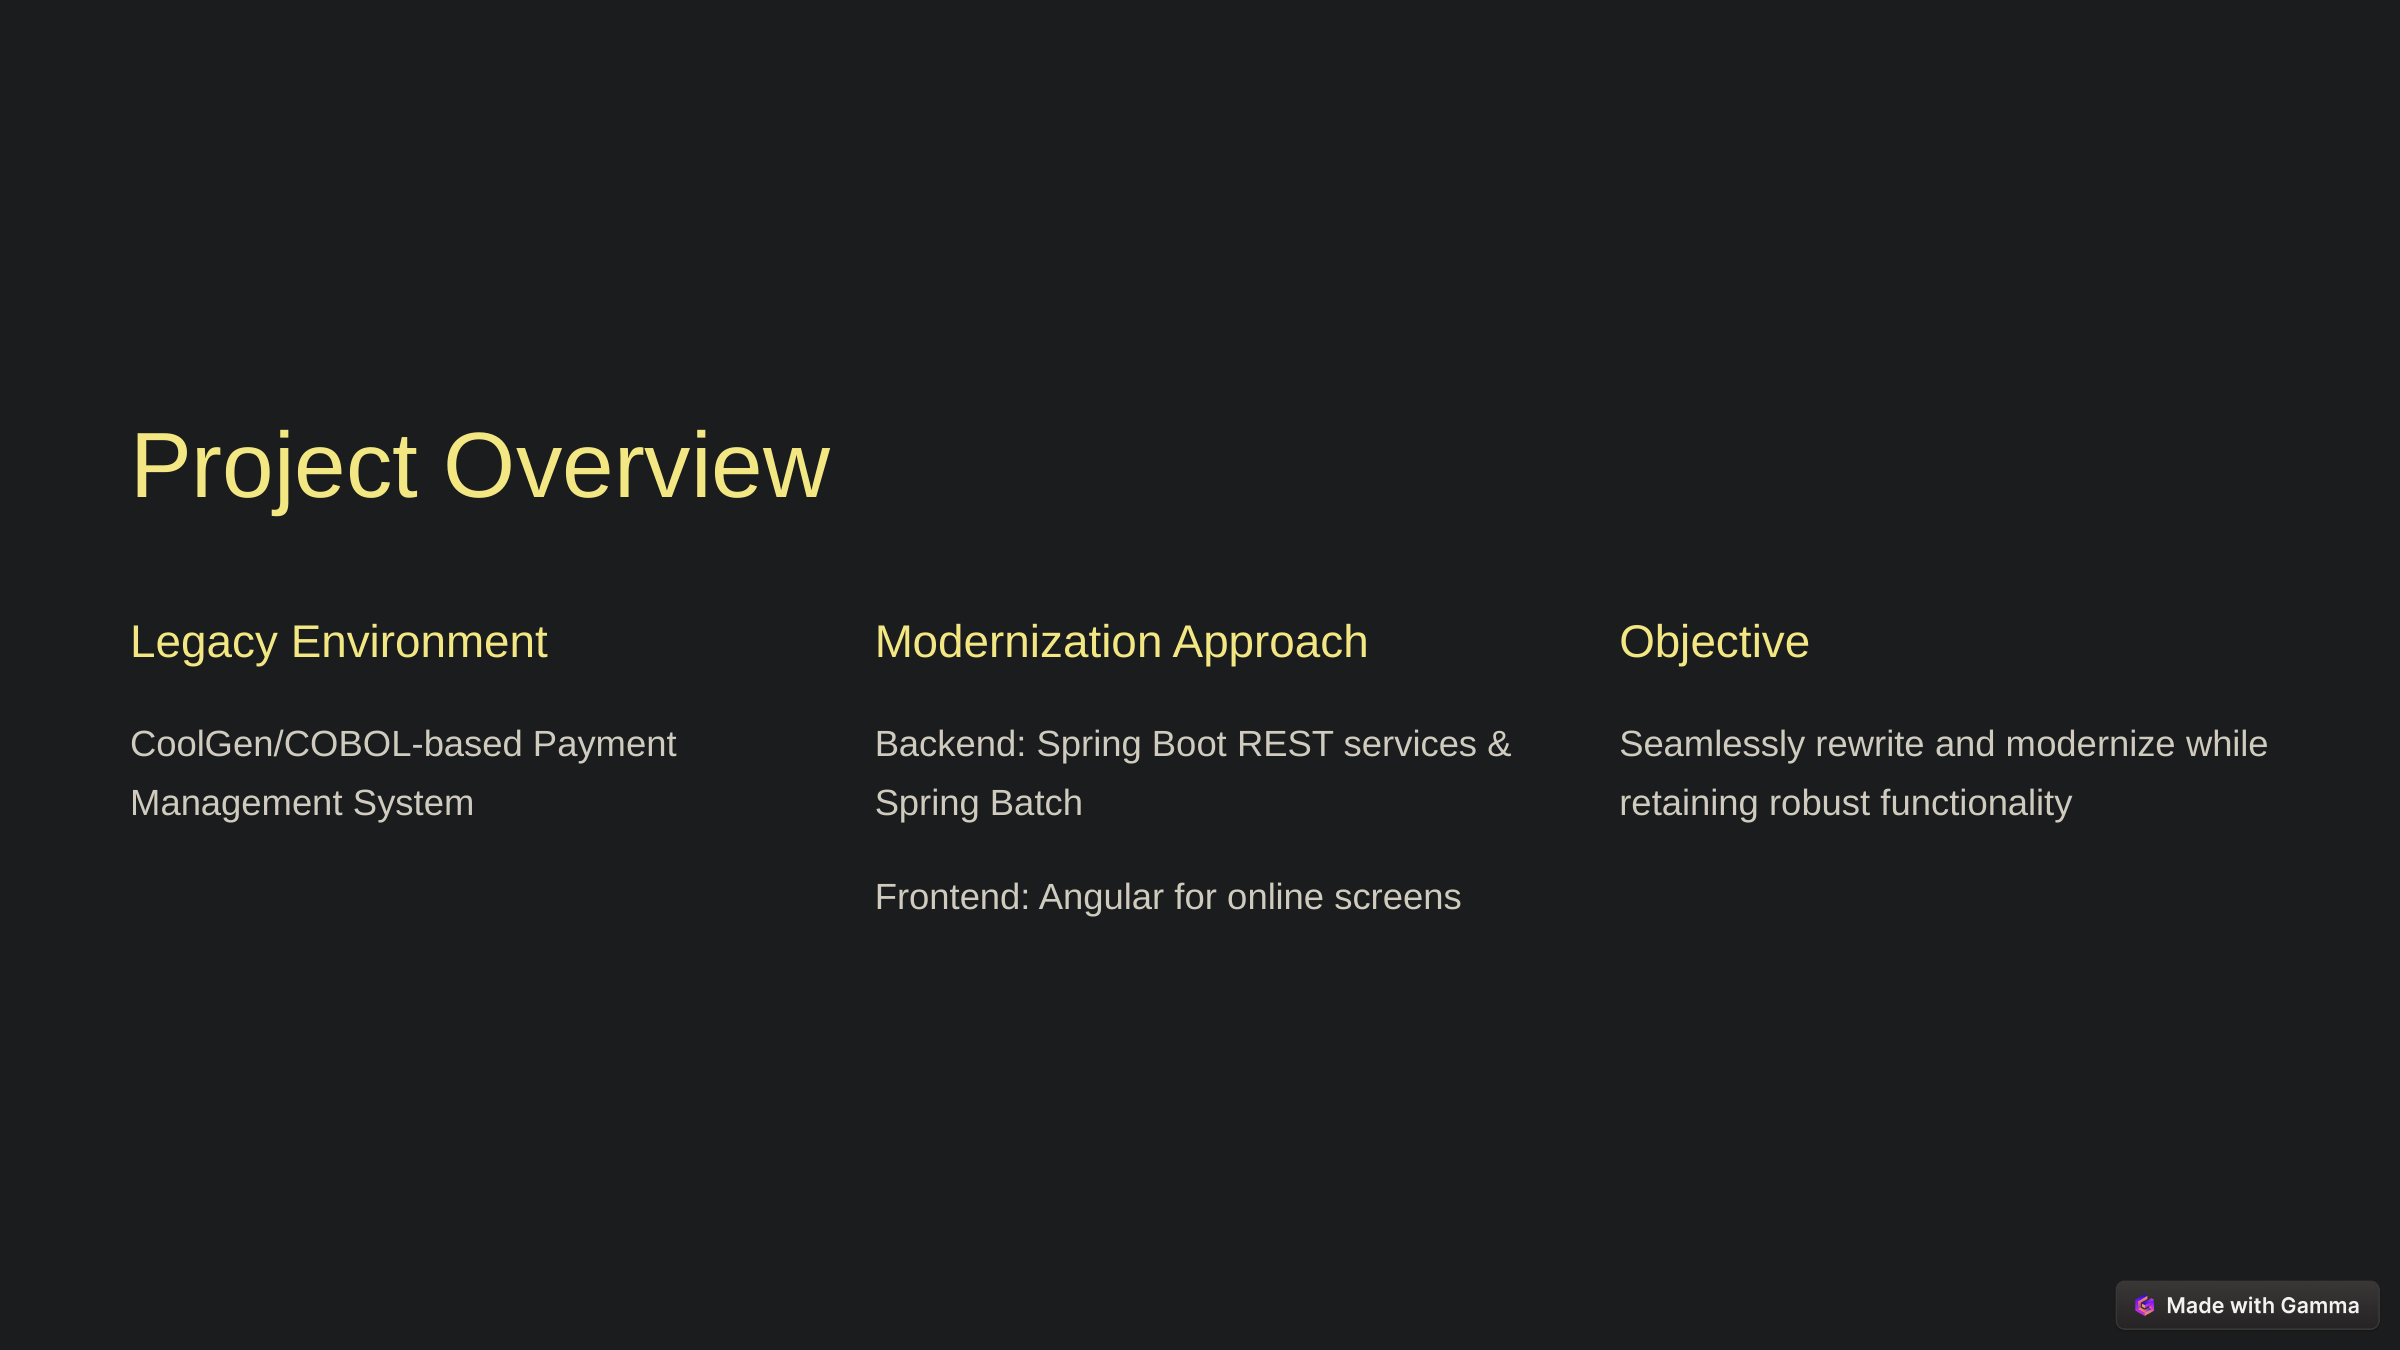

Project Overview
Legacy Environment
Modernization Approach
Objective
CoolGen/COBOL-based Payment Management System
Backend: Spring Boot REST services & Spring Batch
Seamlessly rewrite and modernize while retaining robust functionality
Frontend: Angular for online screens